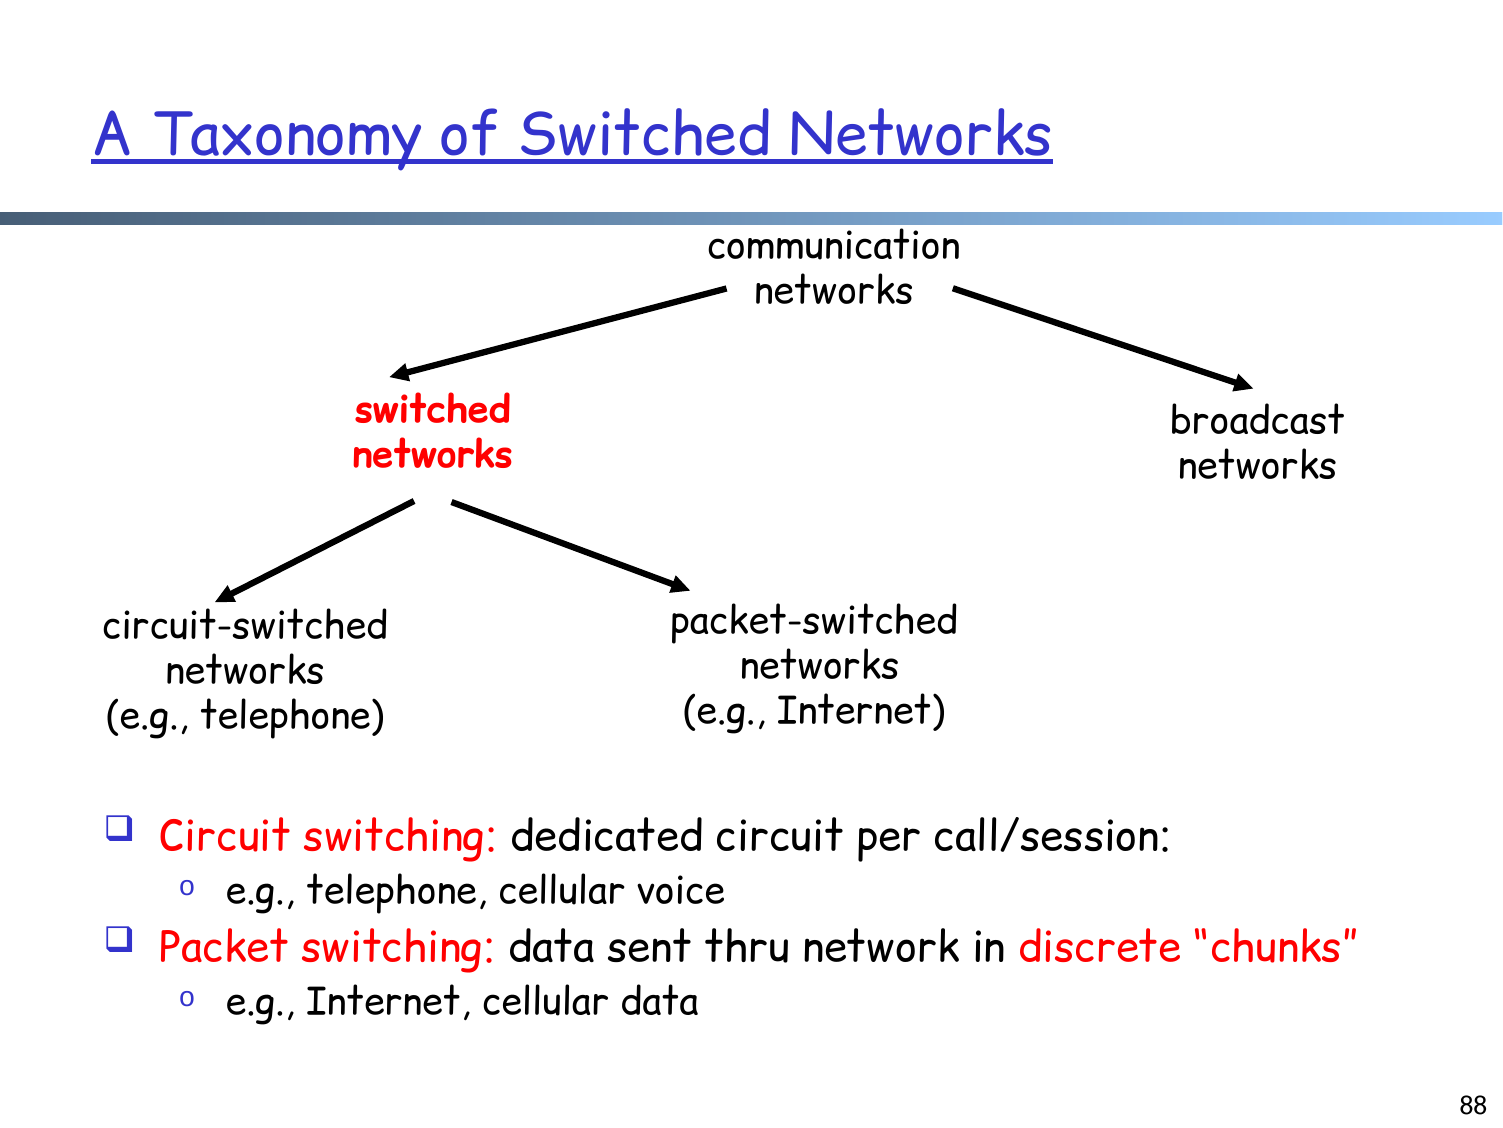

A Taxonomy of Switched Networks
communication networks

switched
networks
broadcast
networks

packet-switched
 networks
(e.g., Internet)
circuit-switched
networks
(e.g., telephone)
Circuit switching: dedicated circuit per call/session:
e.g., telephone, cellular voice
Packet switching: data sent thru network in discrete “chunks”
e.g., Internet, cellular data
88